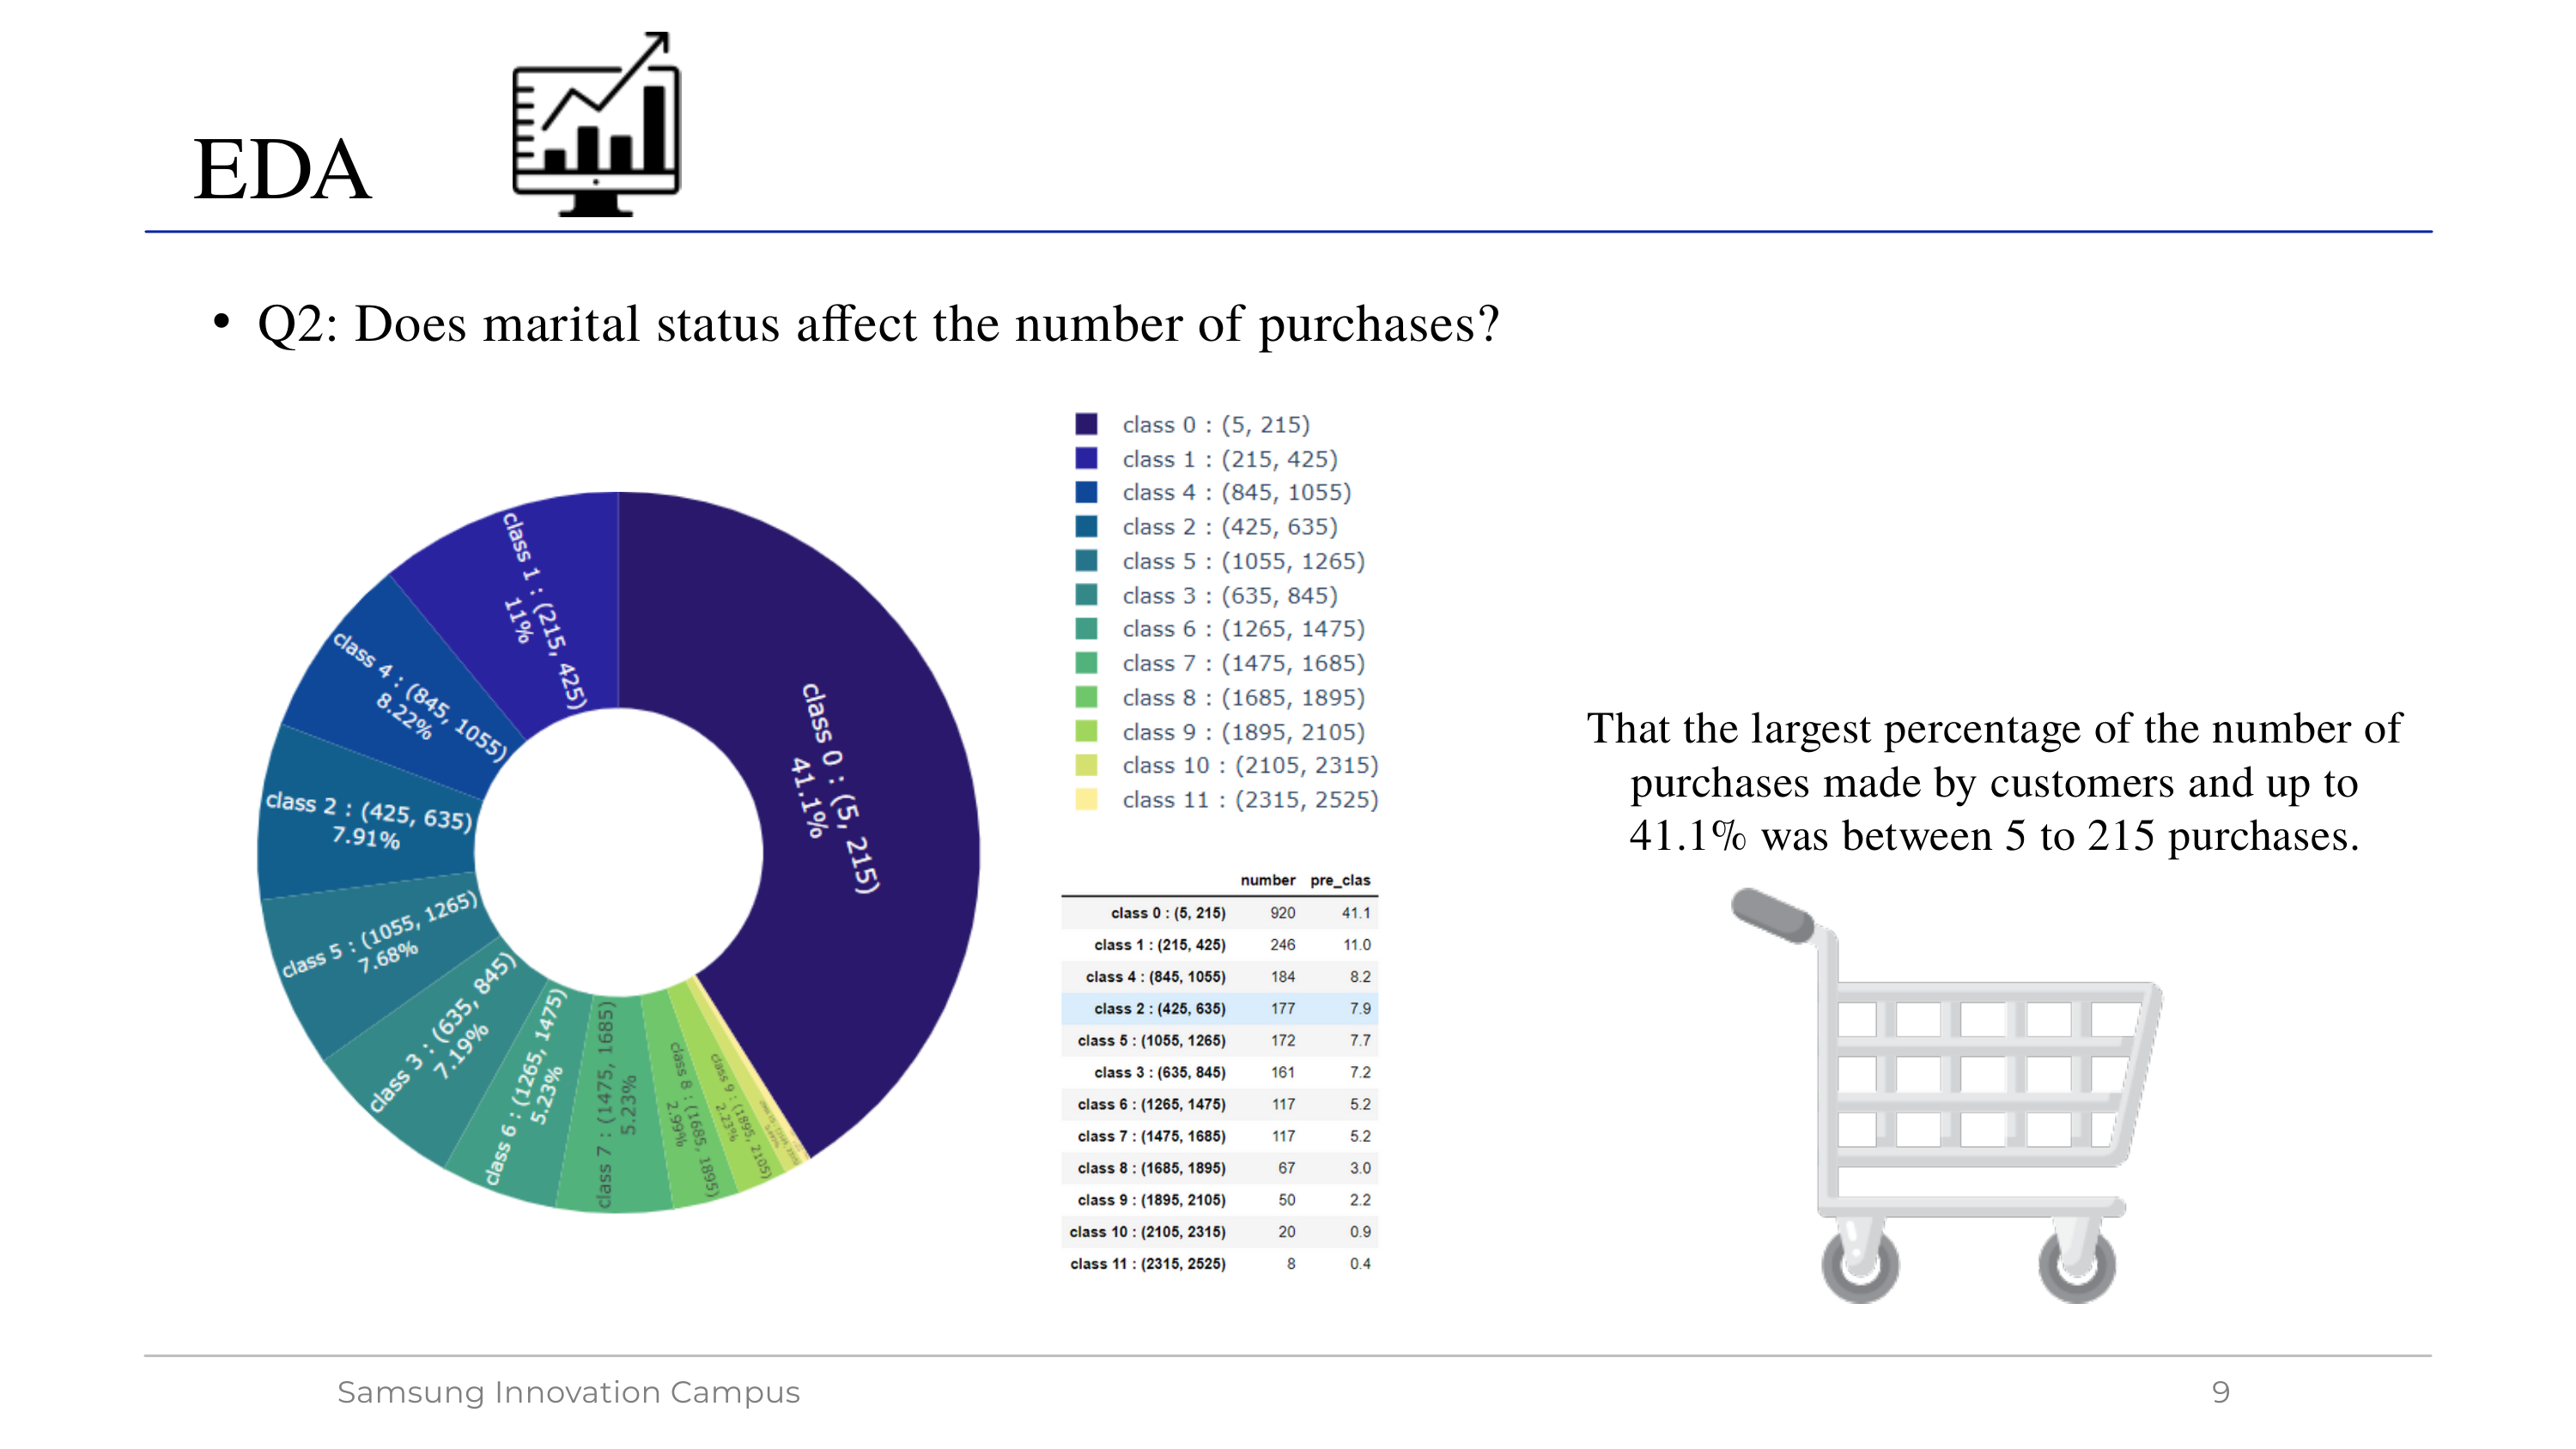

EDA

Q2: Does marital status affect the number of purchases?

That the largest percentage of the number of purchases made by customers and up to 41.1% was between 5 to 215 purchases.

Samsung Innovation Campus
9